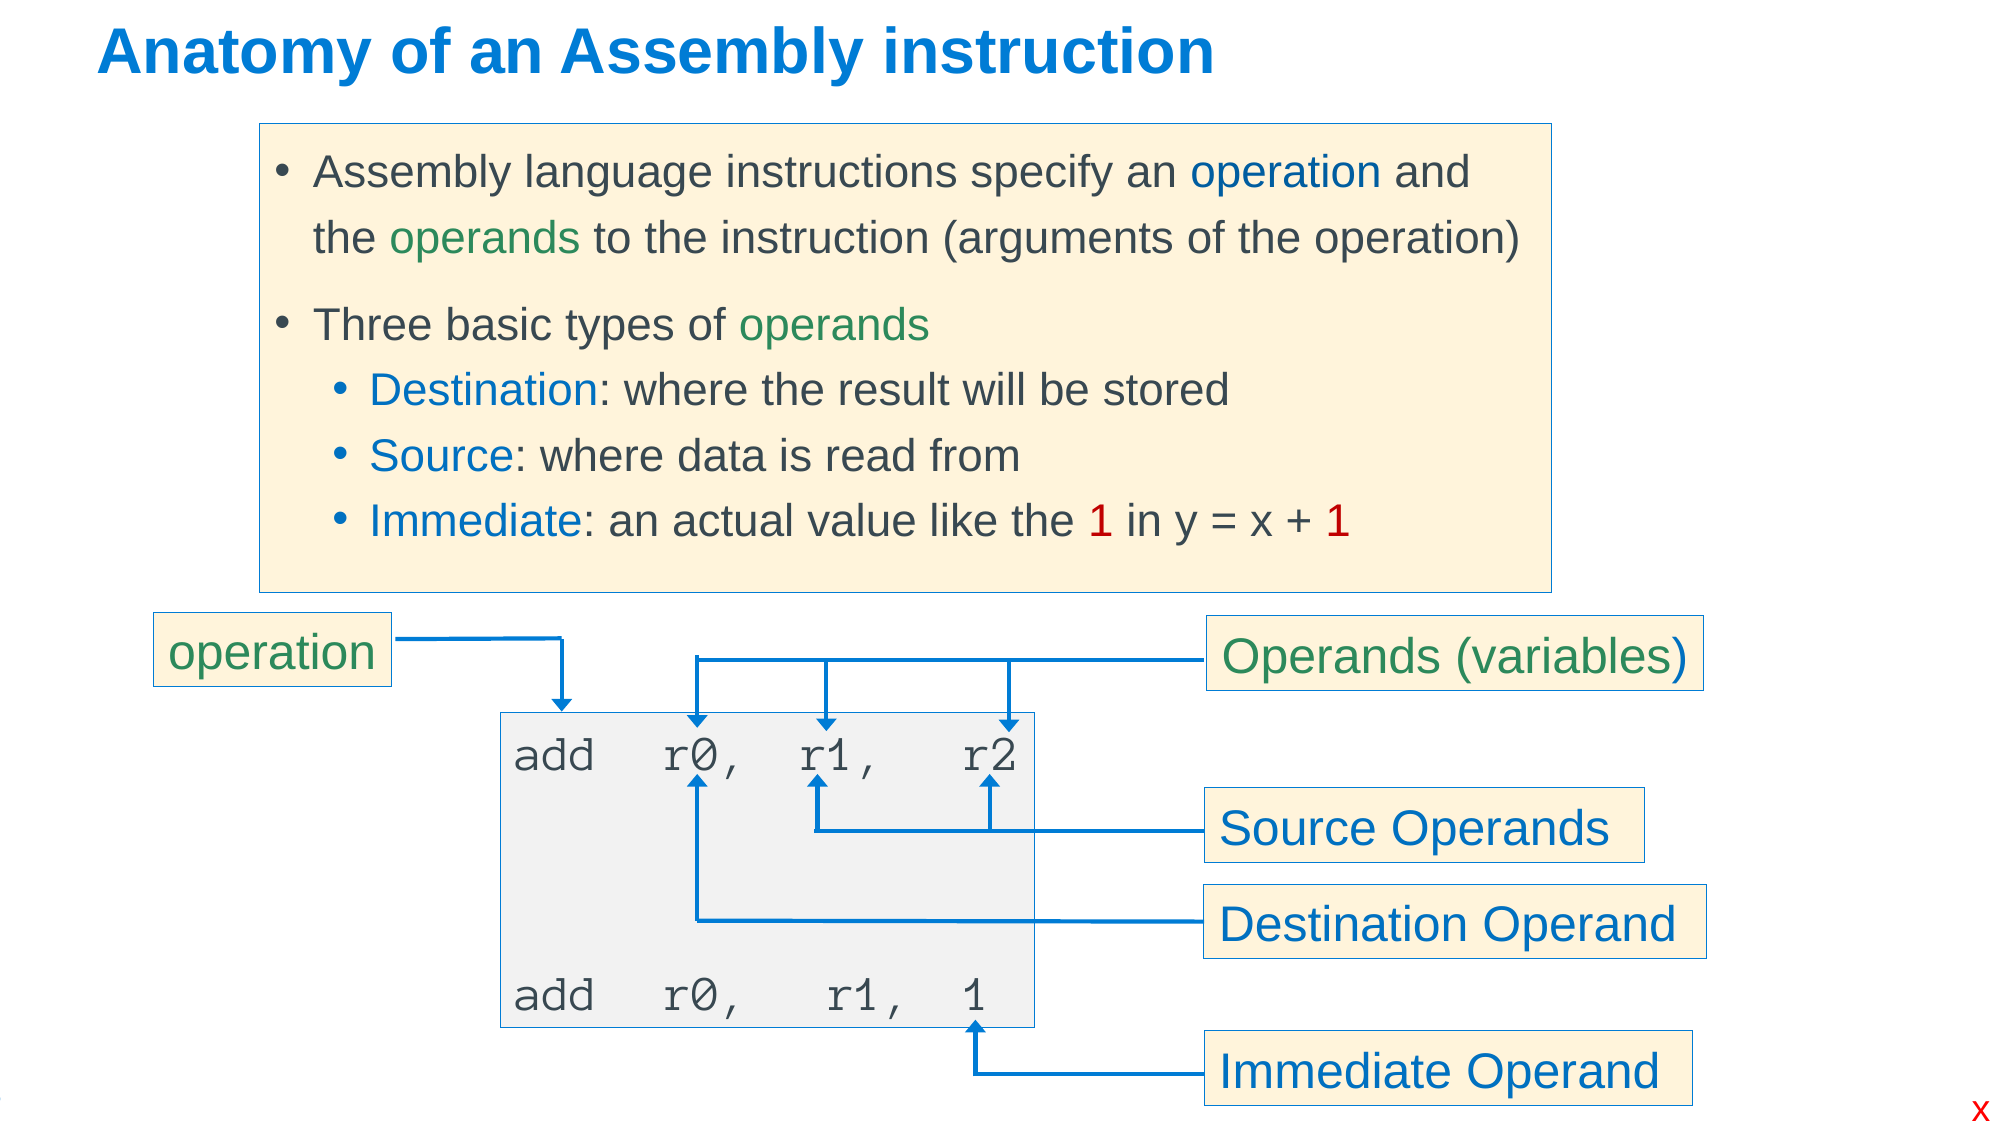

# Anatomy of an Assembly instruction
Assembly language instructions specify an operation and the operands to the instruction (arguments of the operation)
Three basic types of operands
Destination: where the result will be stored
Source: where data is read from
Immediate: an actual value like the 1 in y = x + 1
operation
Operands (variables)
add	r0,  r1,   r2

add	r0,   r1,  1
Destination Operand
Source Operands
Immediate Operand
x